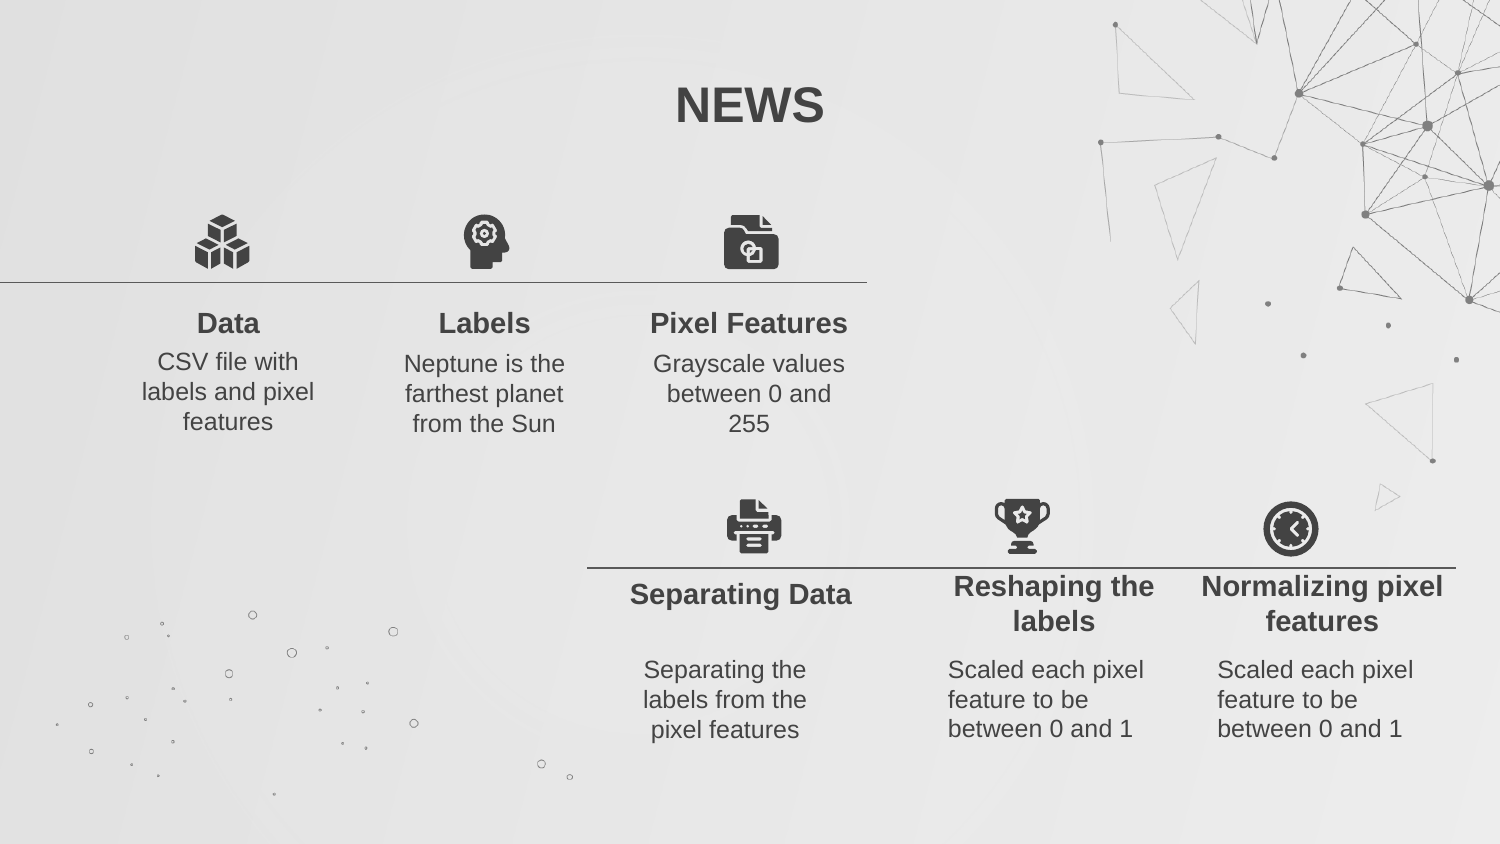

# NEWS

Labels
Pixel Features
Data
CSV file with labels and pixel features
Neptune is the farthest planet from the Sun
Grayscale values between 0 and 255

Separating Data
Reshaping the labels
Normalizing pixel features
Scaled each pixel feature to be between 0 and 1
Scaled each pixel feature to be between 0 and 1

Separating the labels from the pixel features